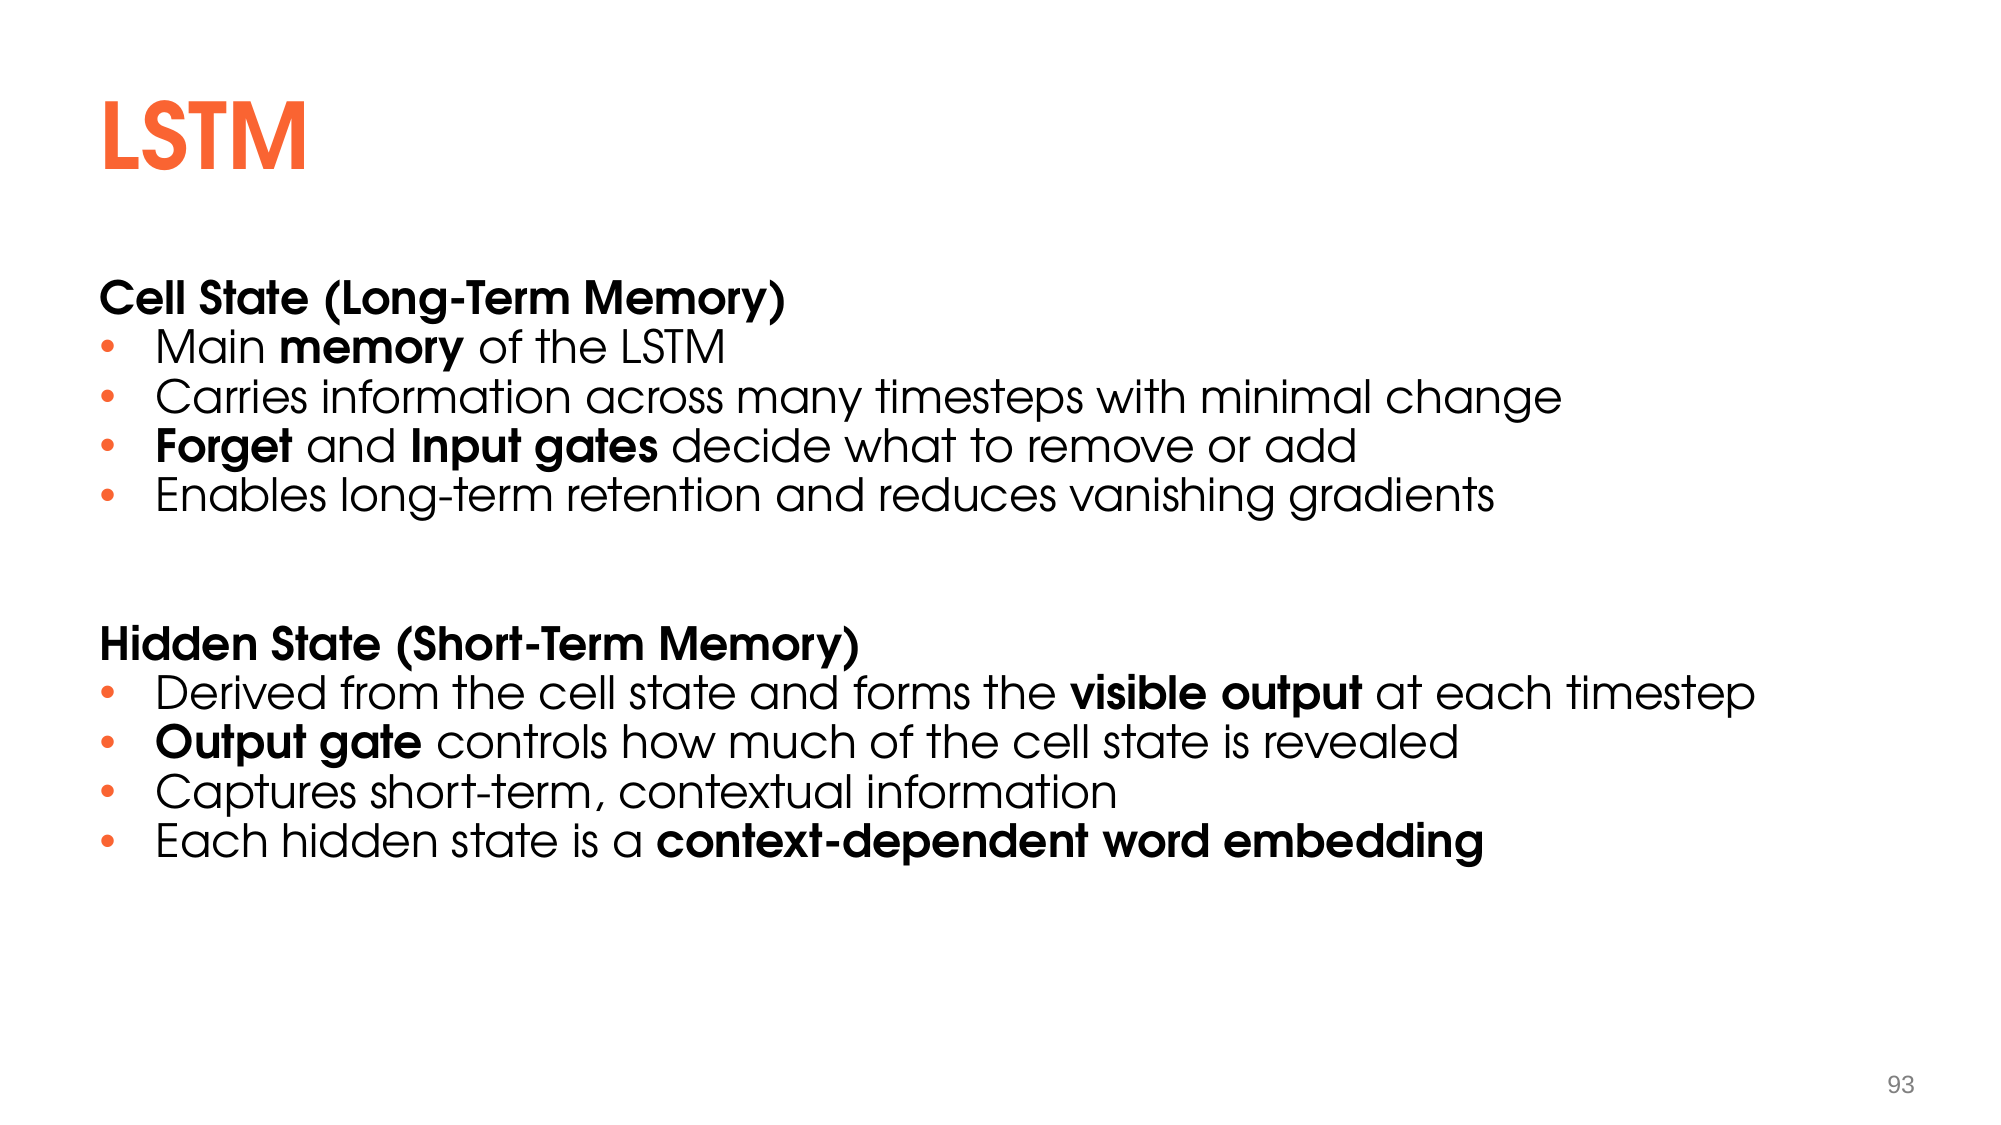

# LSTM
Cell State (Long-Term Memory)
Main memory of the LSTM
Carries information across many timesteps with minimal change
Forget and Input gates decide what to remove or add
Enables long-term retention and reduces vanishing gradients

Hidden State (Short-Term Memory)
Derived from the cell state and forms the visible output at each timestep
Output gate controls how much of the cell state is revealed
Captures short-term, contextual information
Each hidden state is a context-dependent word embedding

93